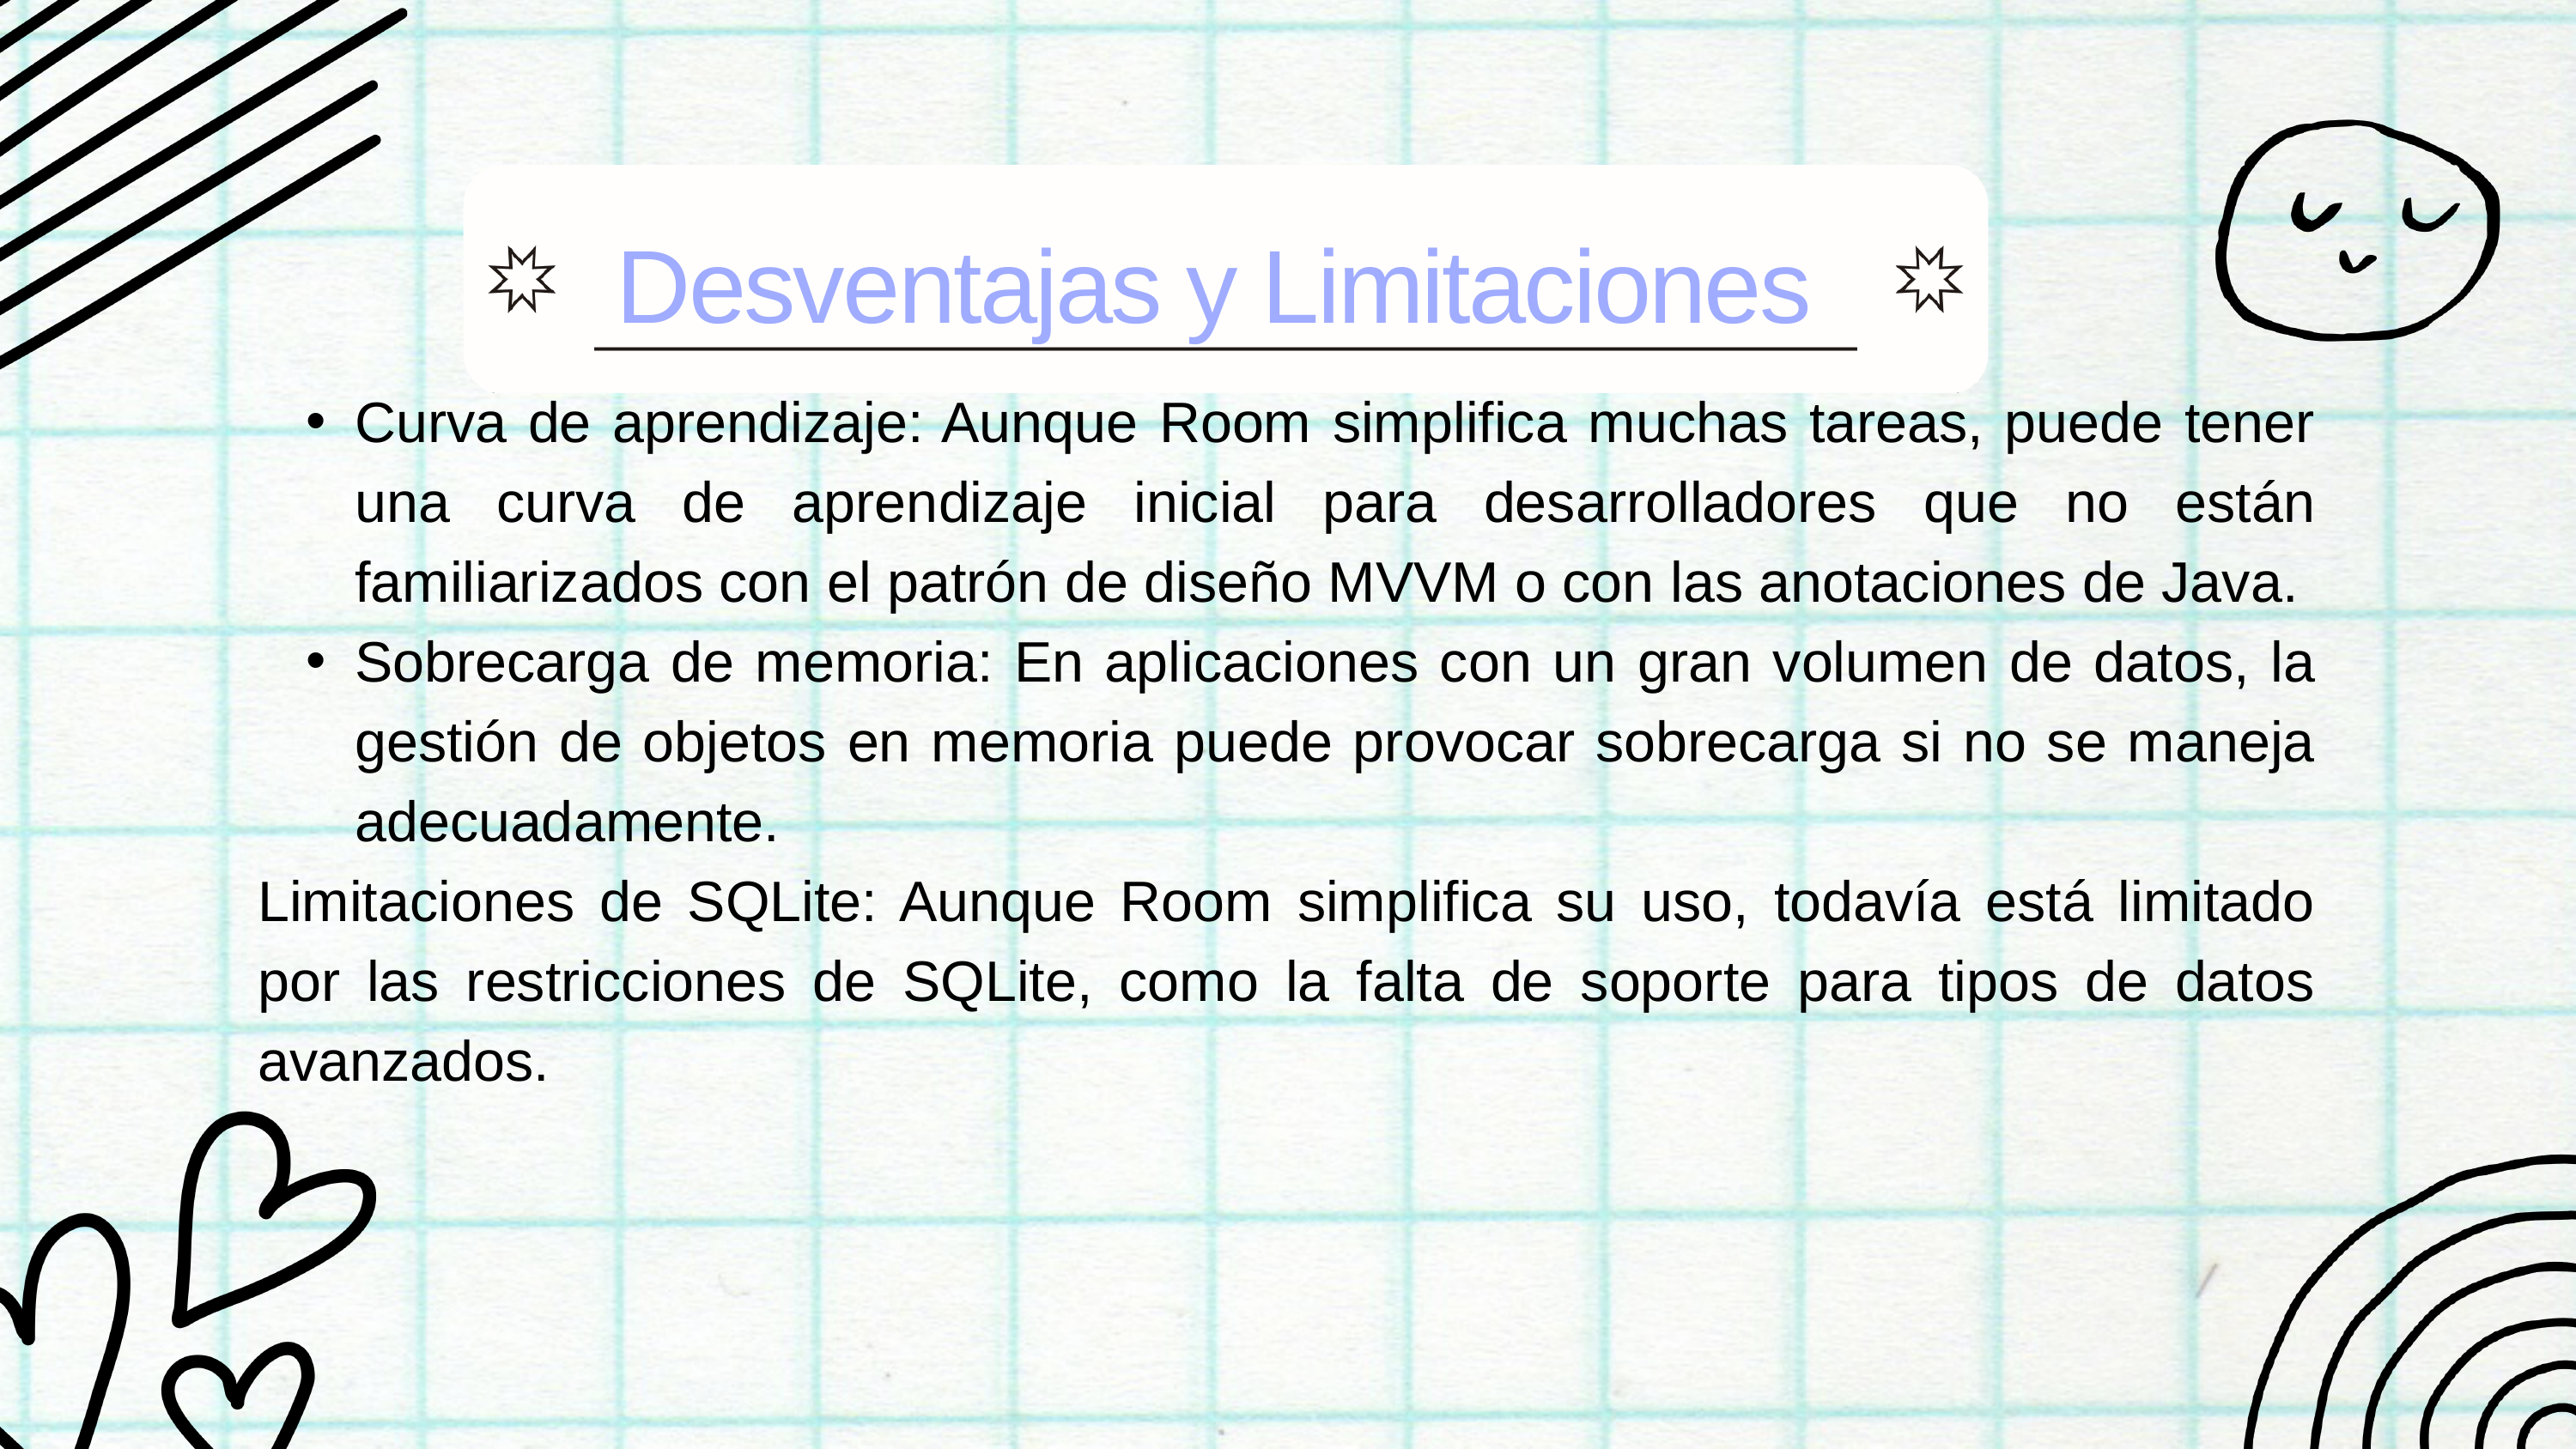

Desventajas y Limitaciones
Curva de aprendizaje: Aunque Room simplifica muchas tareas, puede tener una curva de aprendizaje inicial para desarrolladores que no están familiarizados con el patrón de diseño MVVM o con las anotaciones de Java.
Sobrecarga de memoria: En aplicaciones con un gran volumen de datos, la gestión de objetos en memoria puede provocar sobrecarga si no se maneja adecuadamente.
Limitaciones de SQLite: Aunque Room simplifica su uso, todavía está limitado por las restricciones de SQLite, como la falta de soporte para tipos de datos avanzados.